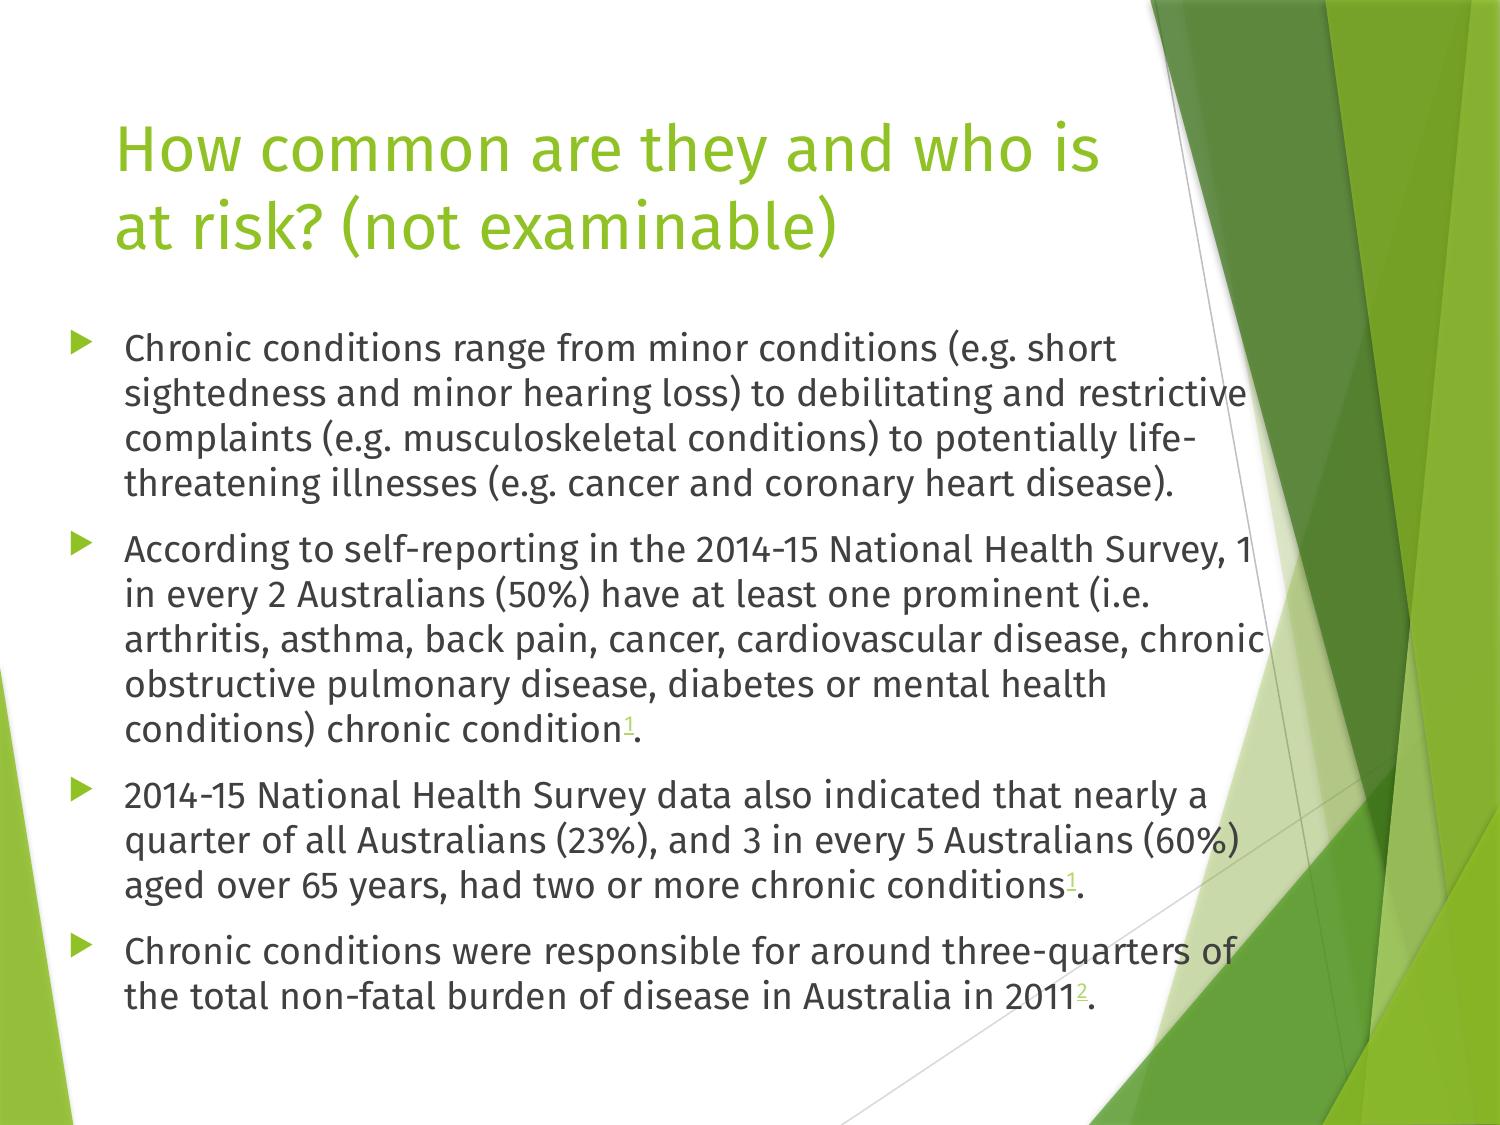

# How common are they and who is at risk? (not examinable)
Chronic conditions range from minor conditions (e.g. short sightedness and minor hearing loss) to debilitating and restrictive complaints (e.g. musculoskeletal conditions) to potentially life-threatening illnesses (e.g. cancer and coronary heart disease).
According to self-reporting in the 2014-15 National Health Survey, 1 in every 2 Australians (50%) have at least one prominent (i.e. arthritis, asthma, back pain, cancer, cardiovascular disease, chronic obstructive pulmonary disease, diabetes or mental health conditions) chronic condition1.
2014-15 National Health Survey data also indicated that nearly a quarter of all Australians (23%), and 3 in every 5 Australians (60%) aged over 65 years, had two or more chronic conditions1.
Chronic conditions were responsible for around three-quarters of the total non-fatal burden of disease in Australia in 20112.